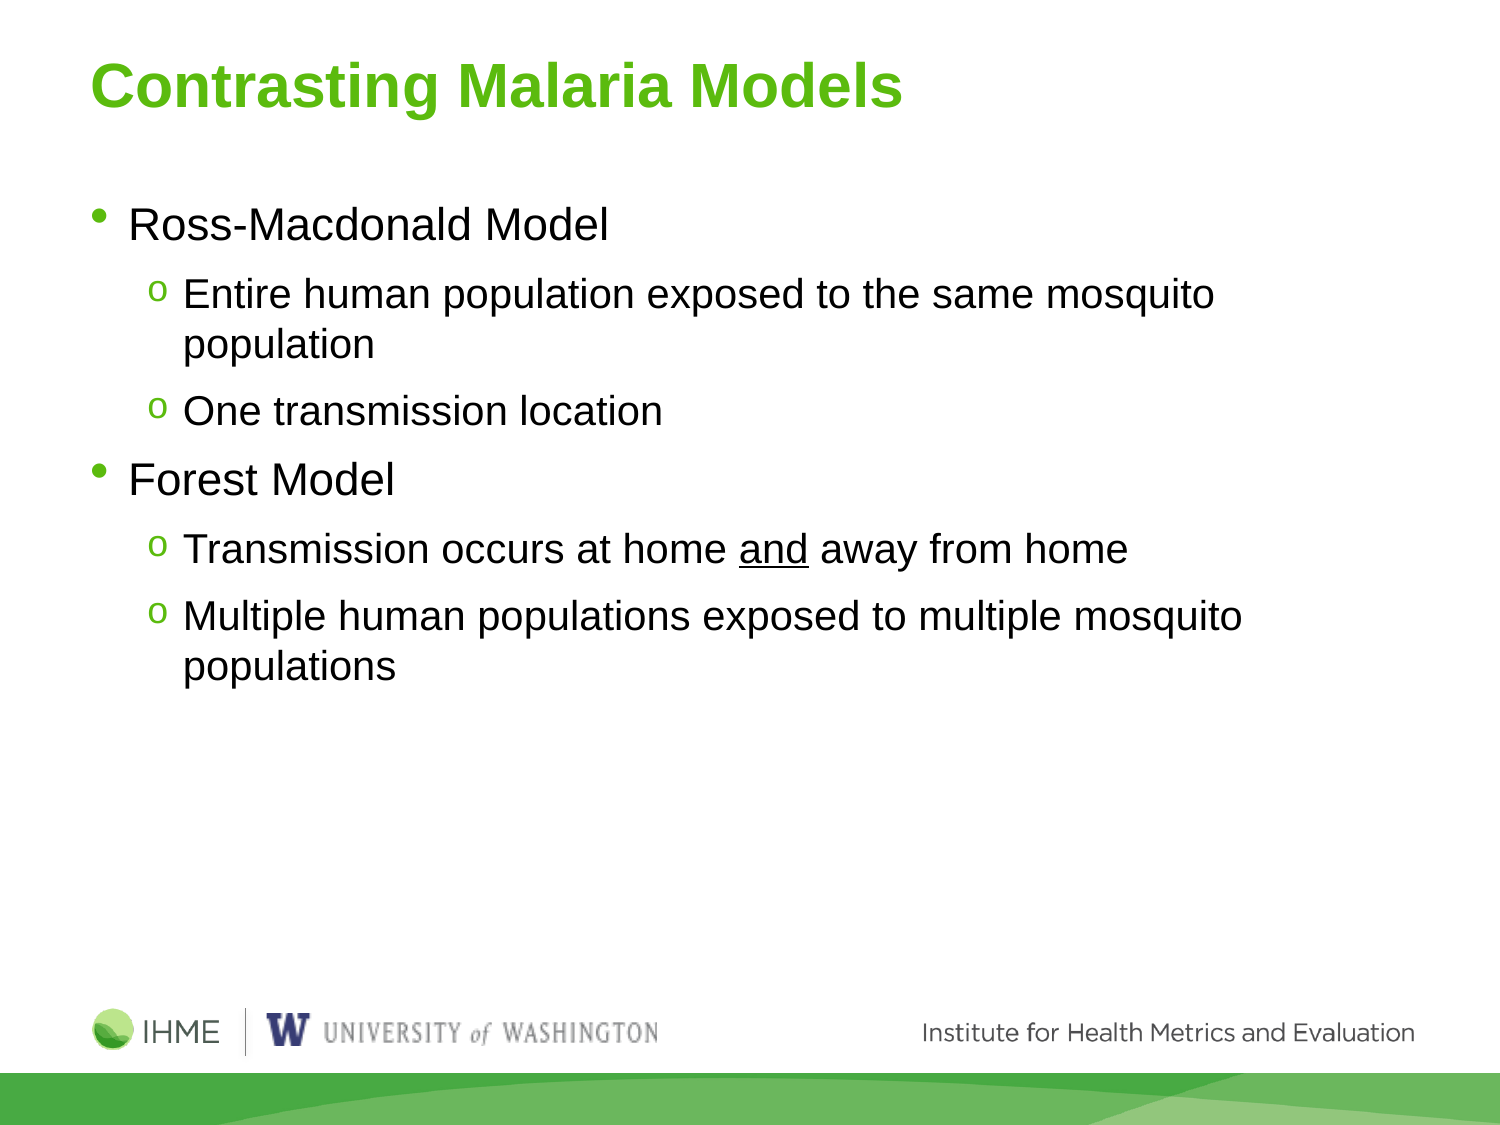

# Contrasting Malaria Models
Ross-Macdonald Model
Entire human population exposed to the same mosquito population
One transmission location
Forest Model
Transmission occurs at home and away from home
Multiple human populations exposed to multiple mosquito populations